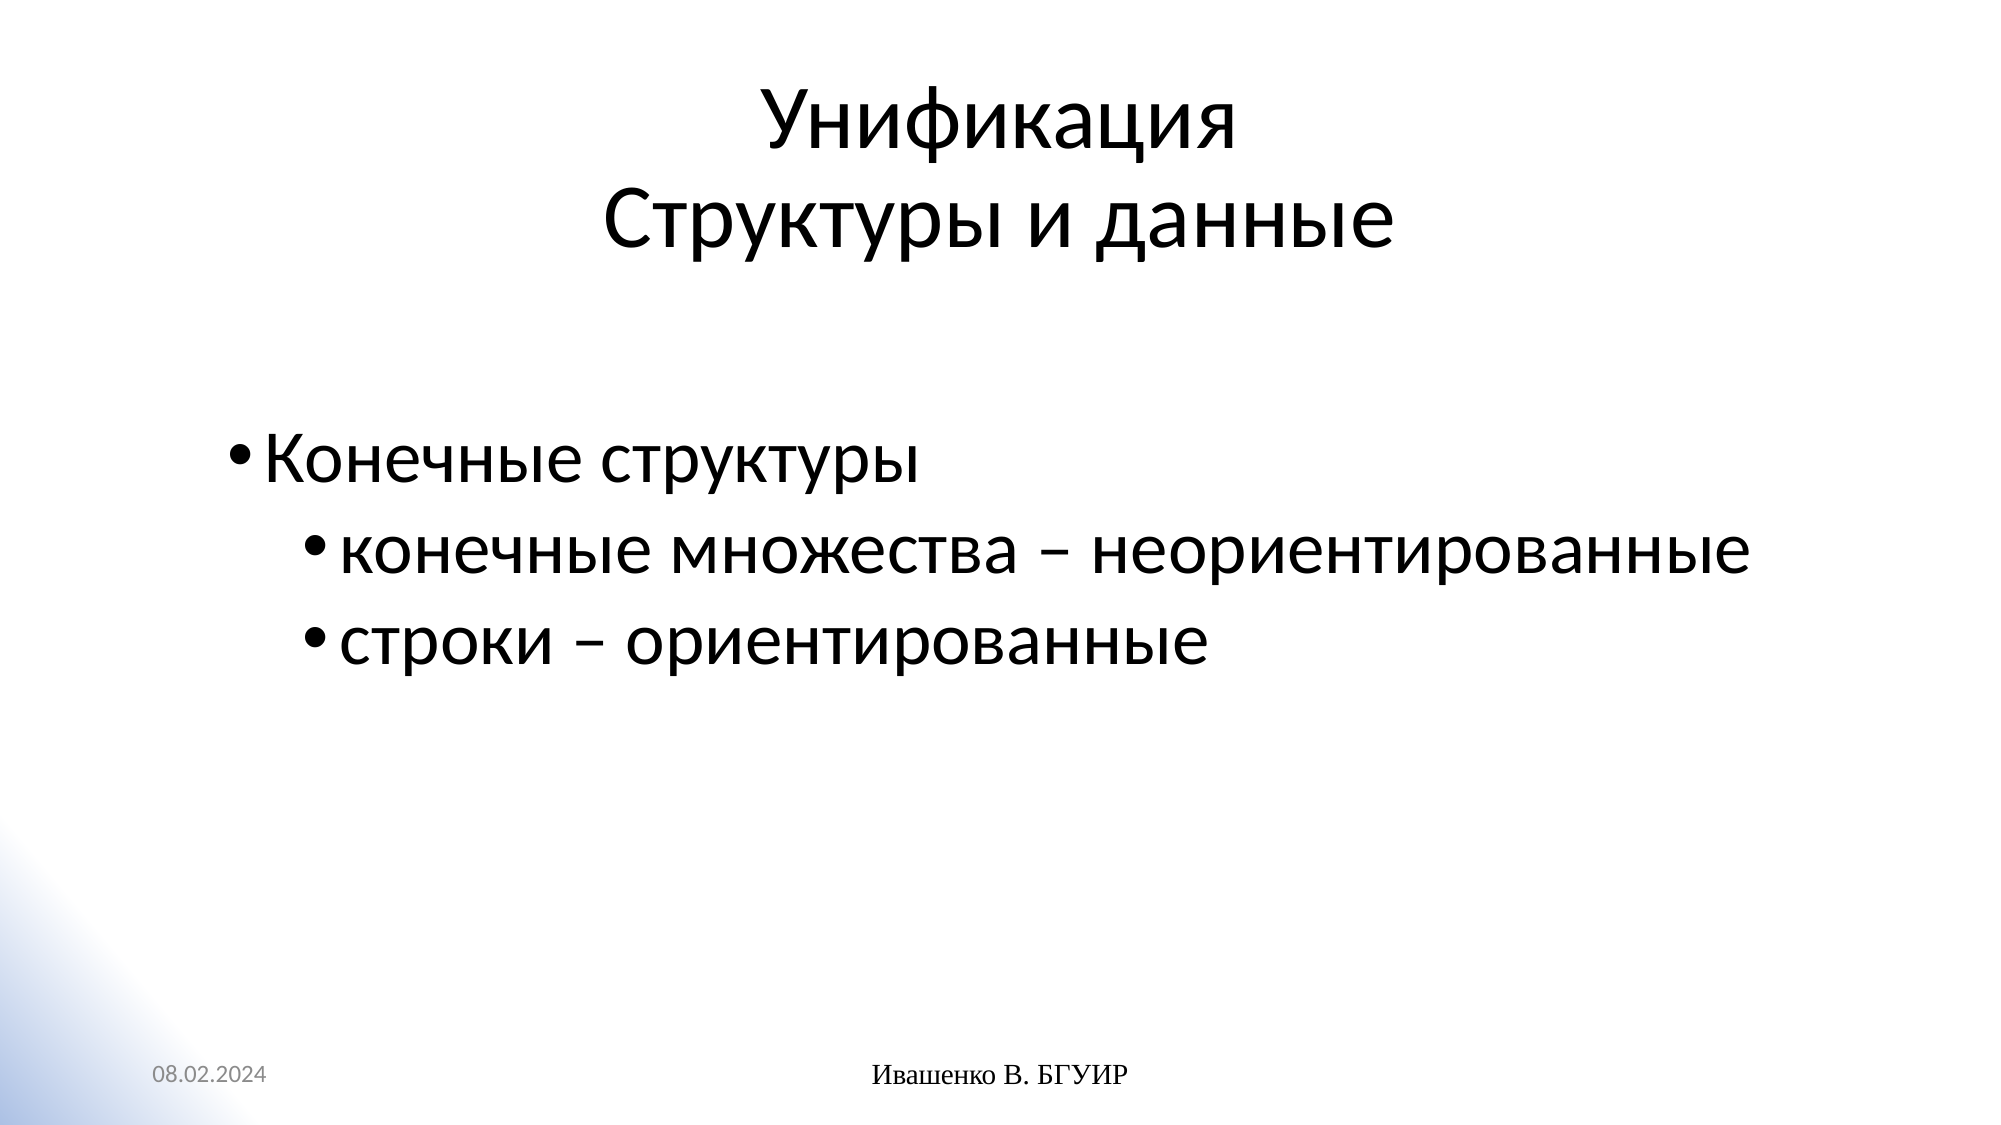

# Унификация Структуры и данные

Конечные структуры
конечные множества – неориентированные
строки – ориентированные

08.02.2024
Ивашенко В. БГУИР